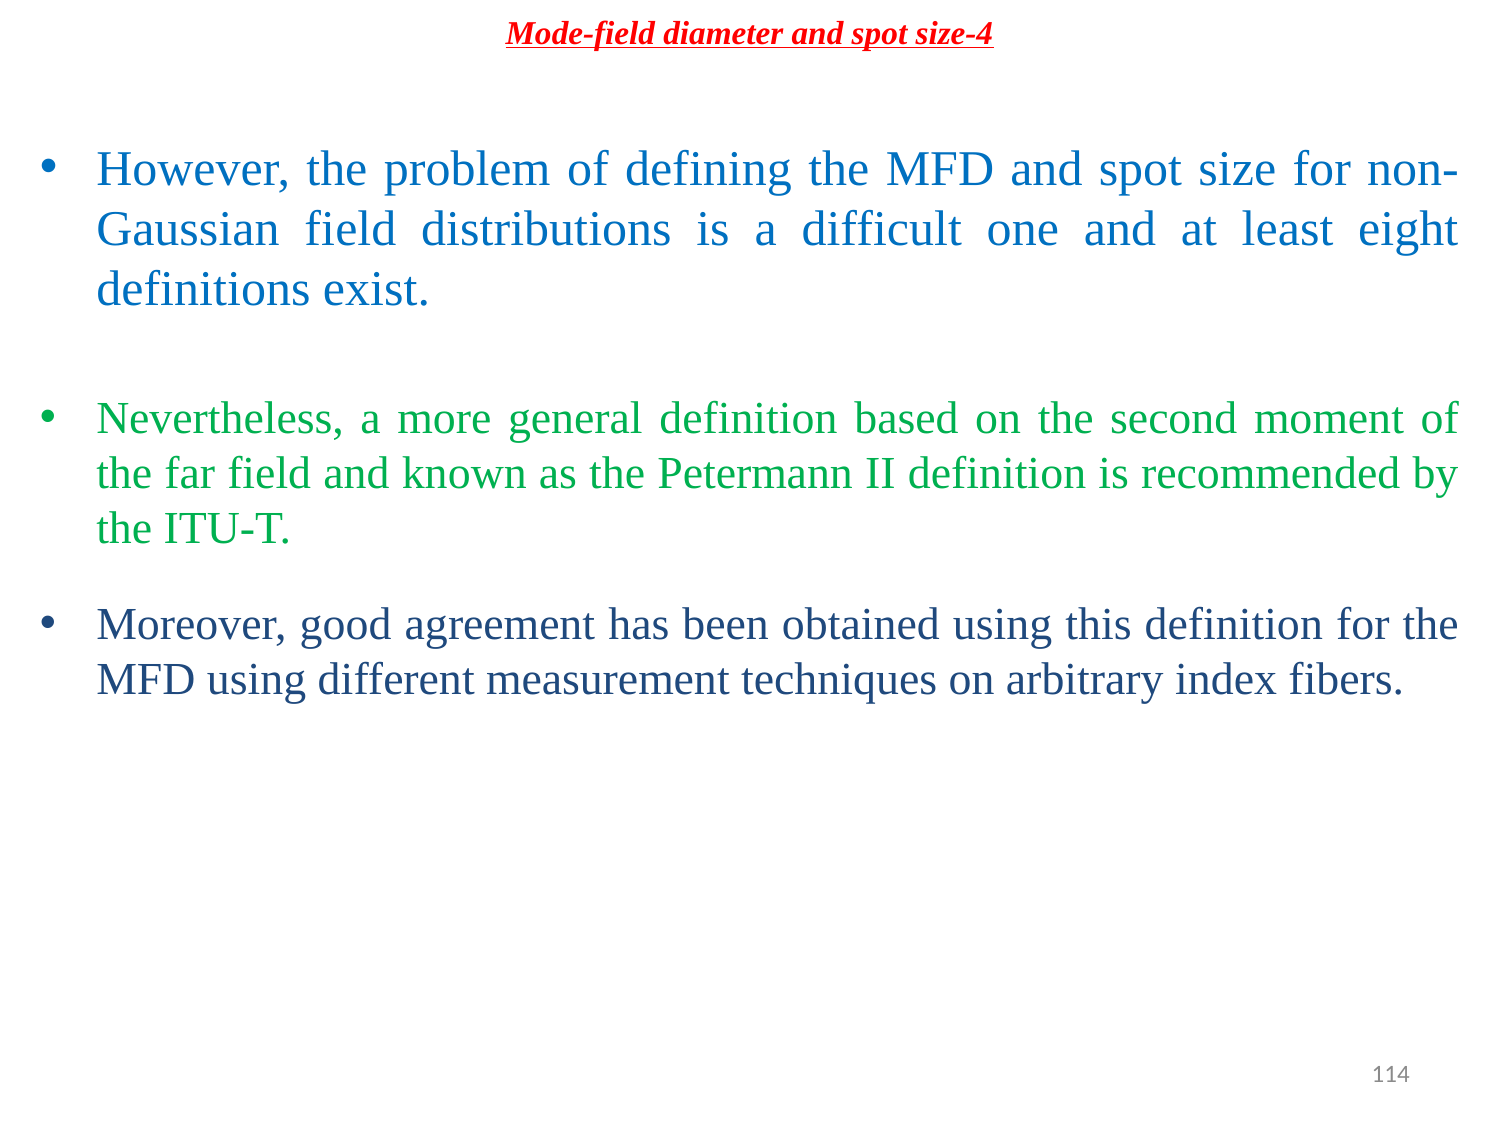

# Mode-field diameter and spot size-4

However, the problem of defining the MFD and spot size for non-Gaussian field distributions is a difficult one and at least eight definitions exist.

Nevertheless, a more general definition based on the second moment of the far field and known as the Petermann II definition is recommended by the ITU-T.

Moreover, good agreement has been obtained using this definition for the MFD using different measurement techniques on arbitrary index fibers.
114